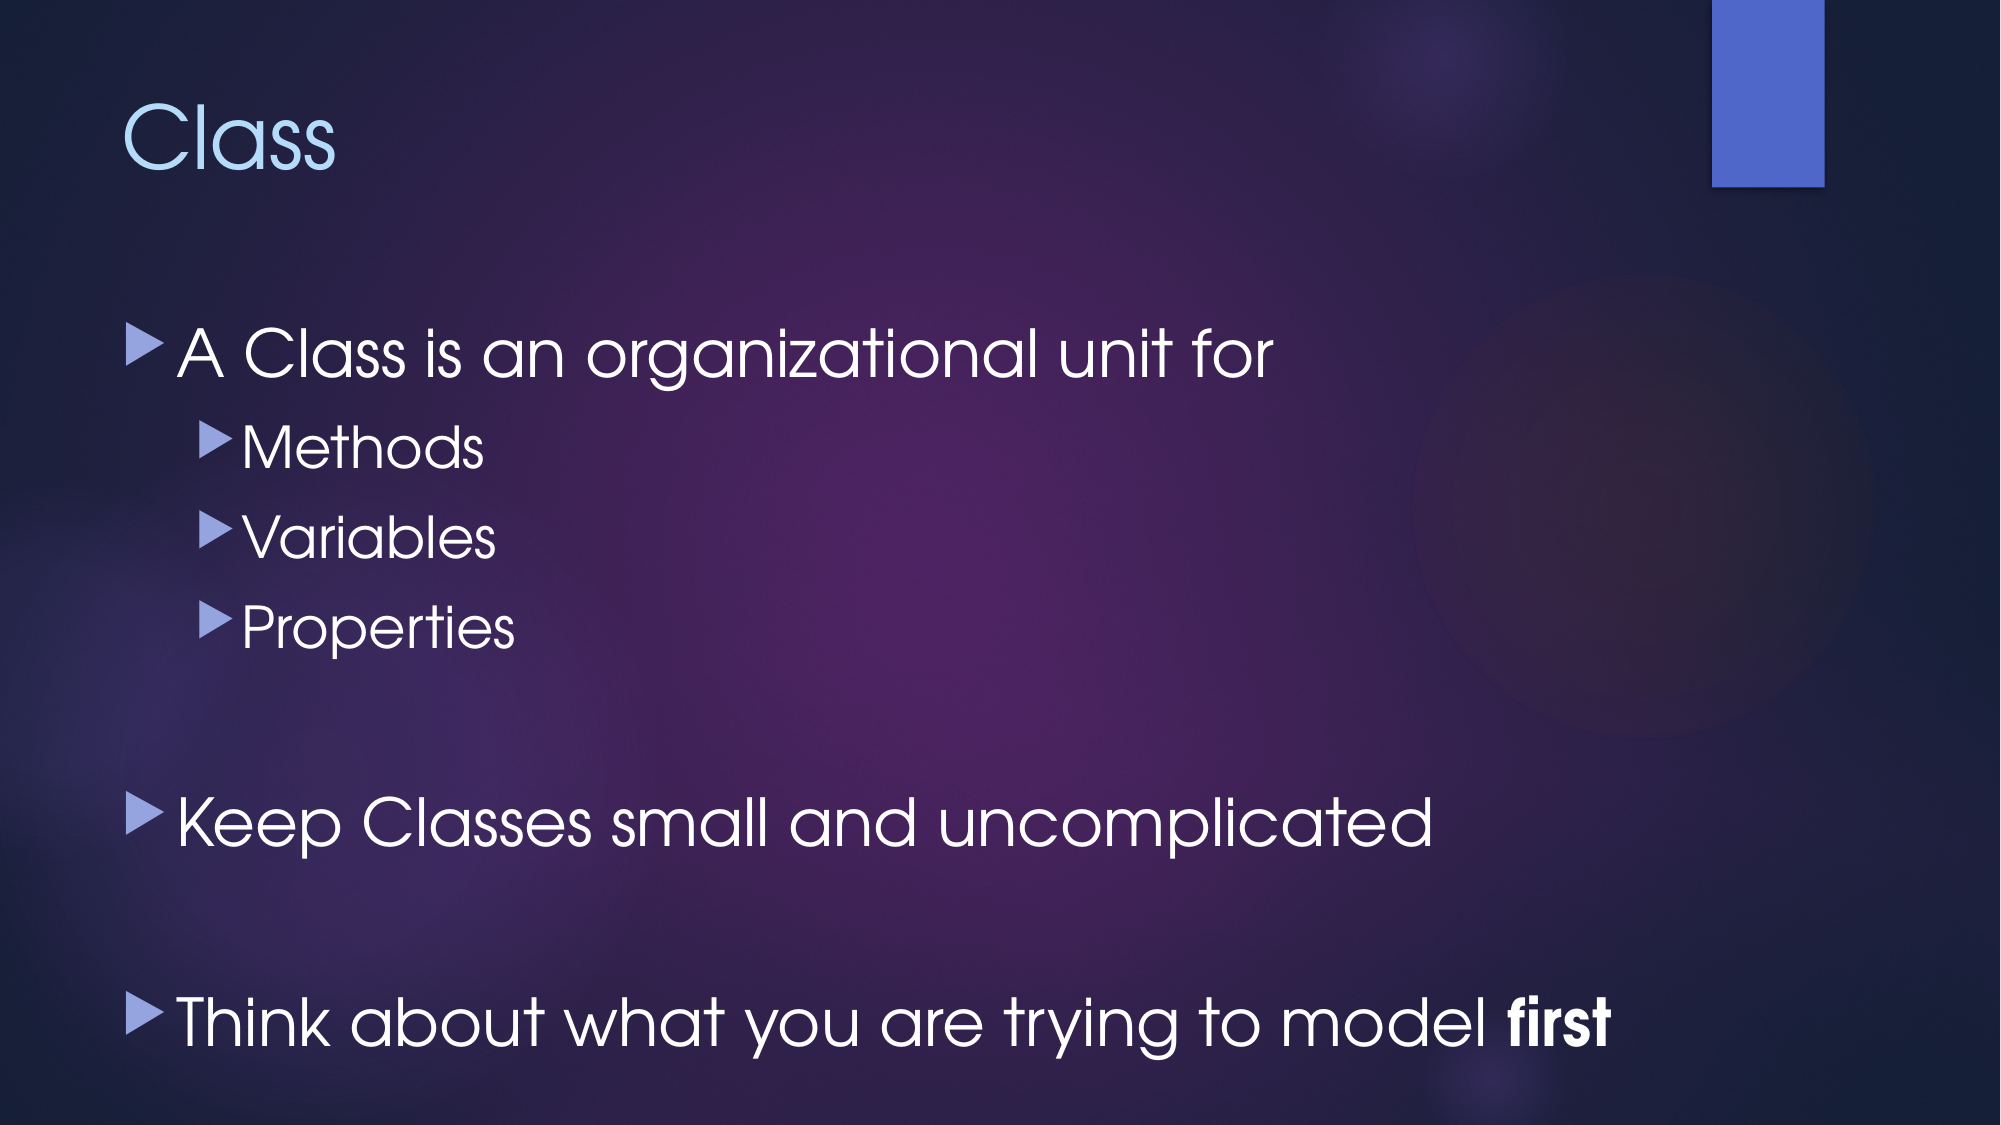

# Class
A Class is an organizational unit for
Methods
Variables
Properties

Keep Classes small and uncomplicated

Think about what you are trying to model first